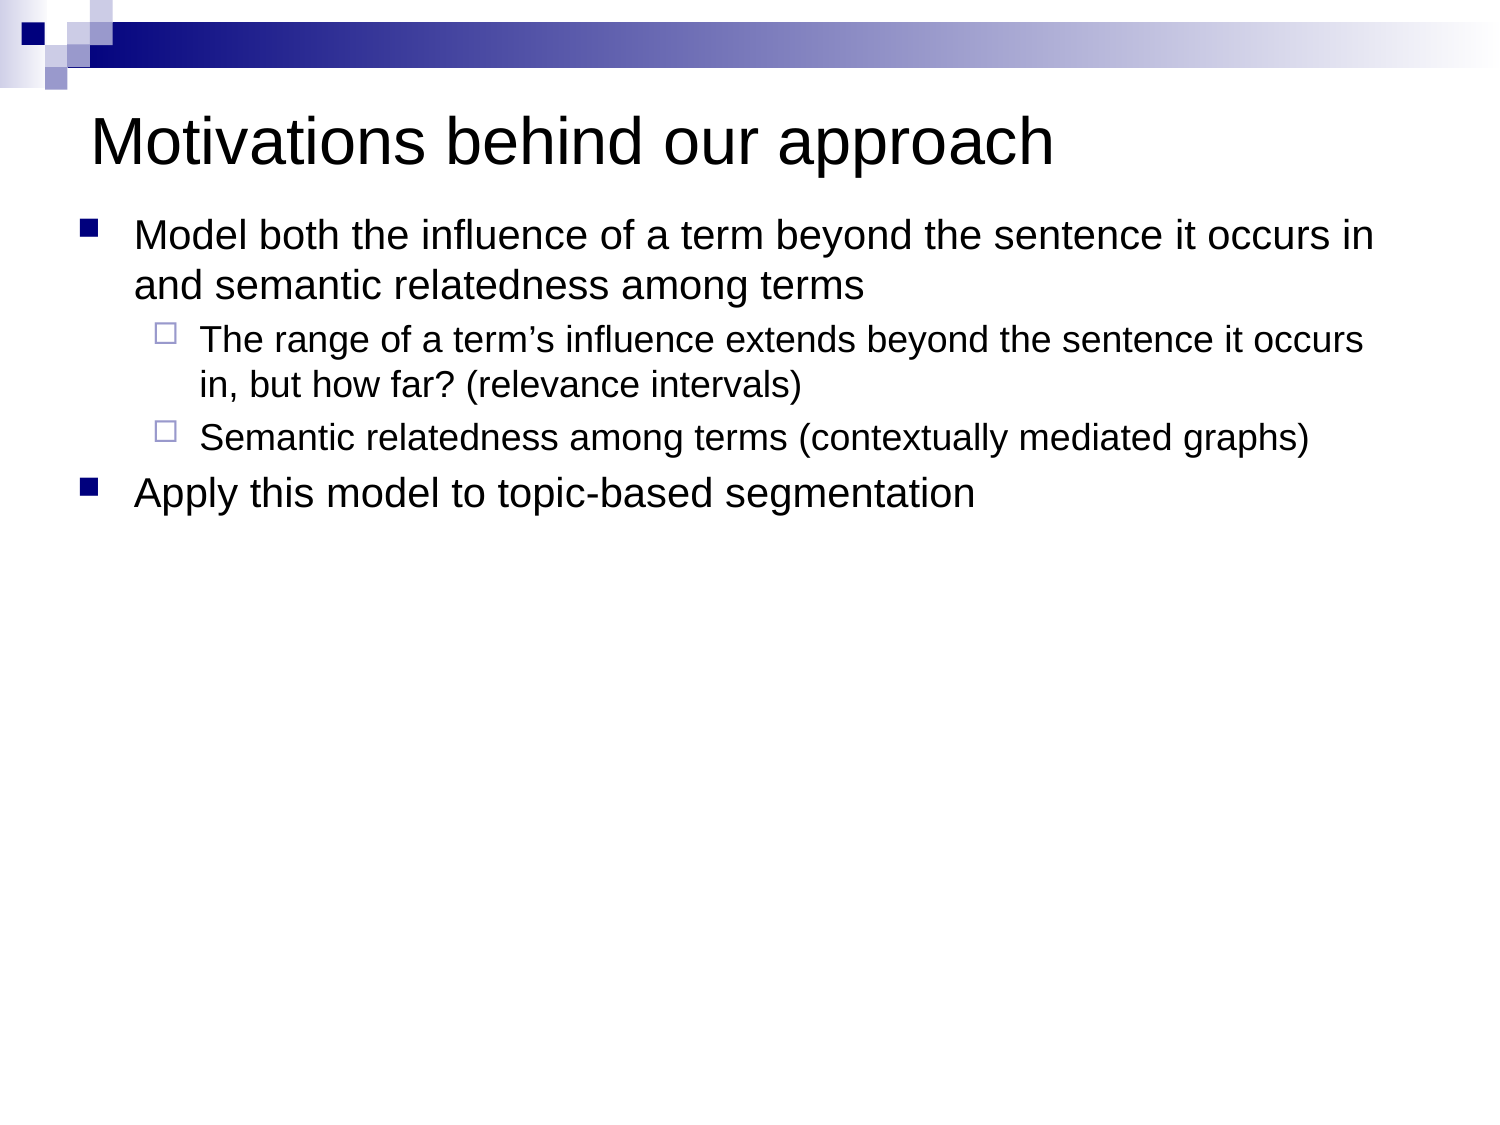

# Motivations behind our approach
Model both the influence of a term beyond the sentence it occurs in and semantic relatedness among terms
The range of a term’s influence extends beyond the sentence it occurs in, but how far? (relevance intervals)
Semantic relatedness among terms (contextually mediated graphs)
Apply this model to topic-based segmentation